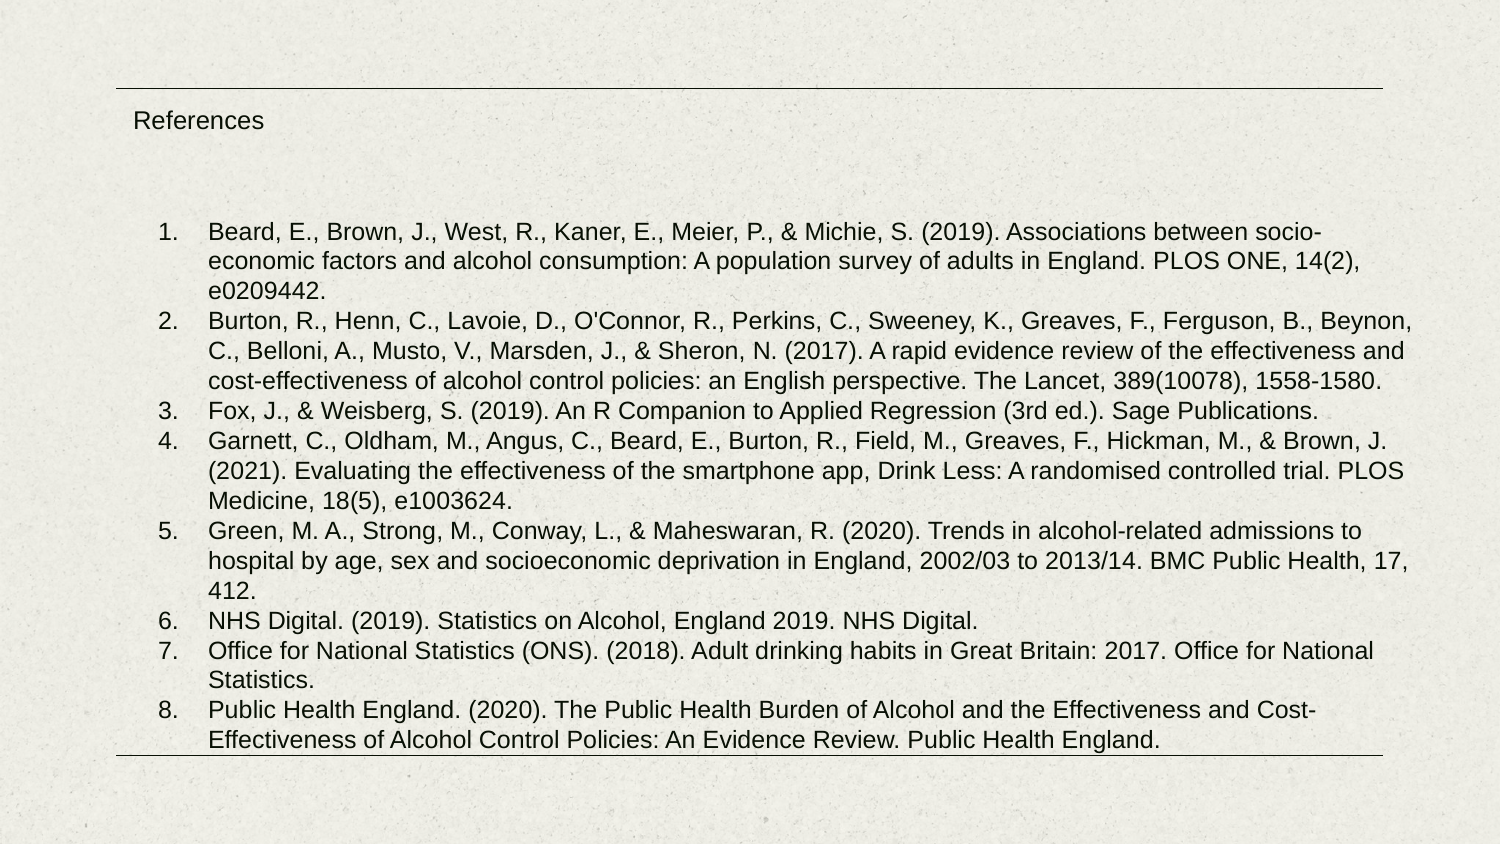

# References
Beard, E., Brown, J., West, R., Kaner, E., Meier, P., & Michie, S. (2019). Associations between socio-economic factors and alcohol consumption: A population survey of adults in England. PLOS ONE, 14(2), e0209442.
Burton, R., Henn, C., Lavoie, D., O'Connor, R., Perkins, C., Sweeney, K., Greaves, F., Ferguson, B., Beynon, C., Belloni, A., Musto, V., Marsden, J., & Sheron, N. (2017). A rapid evidence review of the effectiveness and cost-effectiveness of alcohol control policies: an English perspective. The Lancet, 389(10078), 1558-1580.
Fox, J., & Weisberg, S. (2019). An R Companion to Applied Regression (3rd ed.). Sage Publications.
Garnett, C., Oldham, M., Angus, C., Beard, E., Burton, R., Field, M., Greaves, F., Hickman, M., & Brown, J. (2021). Evaluating the effectiveness of the smartphone app, Drink Less: A randomised controlled trial. PLOS Medicine, 18(5), e1003624.
Green, M. A., Strong, M., Conway, L., & Maheswaran, R. (2020). Trends in alcohol-related admissions to hospital by age, sex and socioeconomic deprivation in England, 2002/03 to 2013/14. BMC Public Health, 17, 412.
NHS Digital. (2019). Statistics on Alcohol, England 2019. NHS Digital.
Office for National Statistics (ONS). (2018). Adult drinking habits in Great Britain: 2017. Office for National Statistics.
Public Health England. (2020). The Public Health Burden of Alcohol and the Effectiveness and Cost-Effectiveness of Alcohol Control Policies: An Evidence Review. Public Health England.